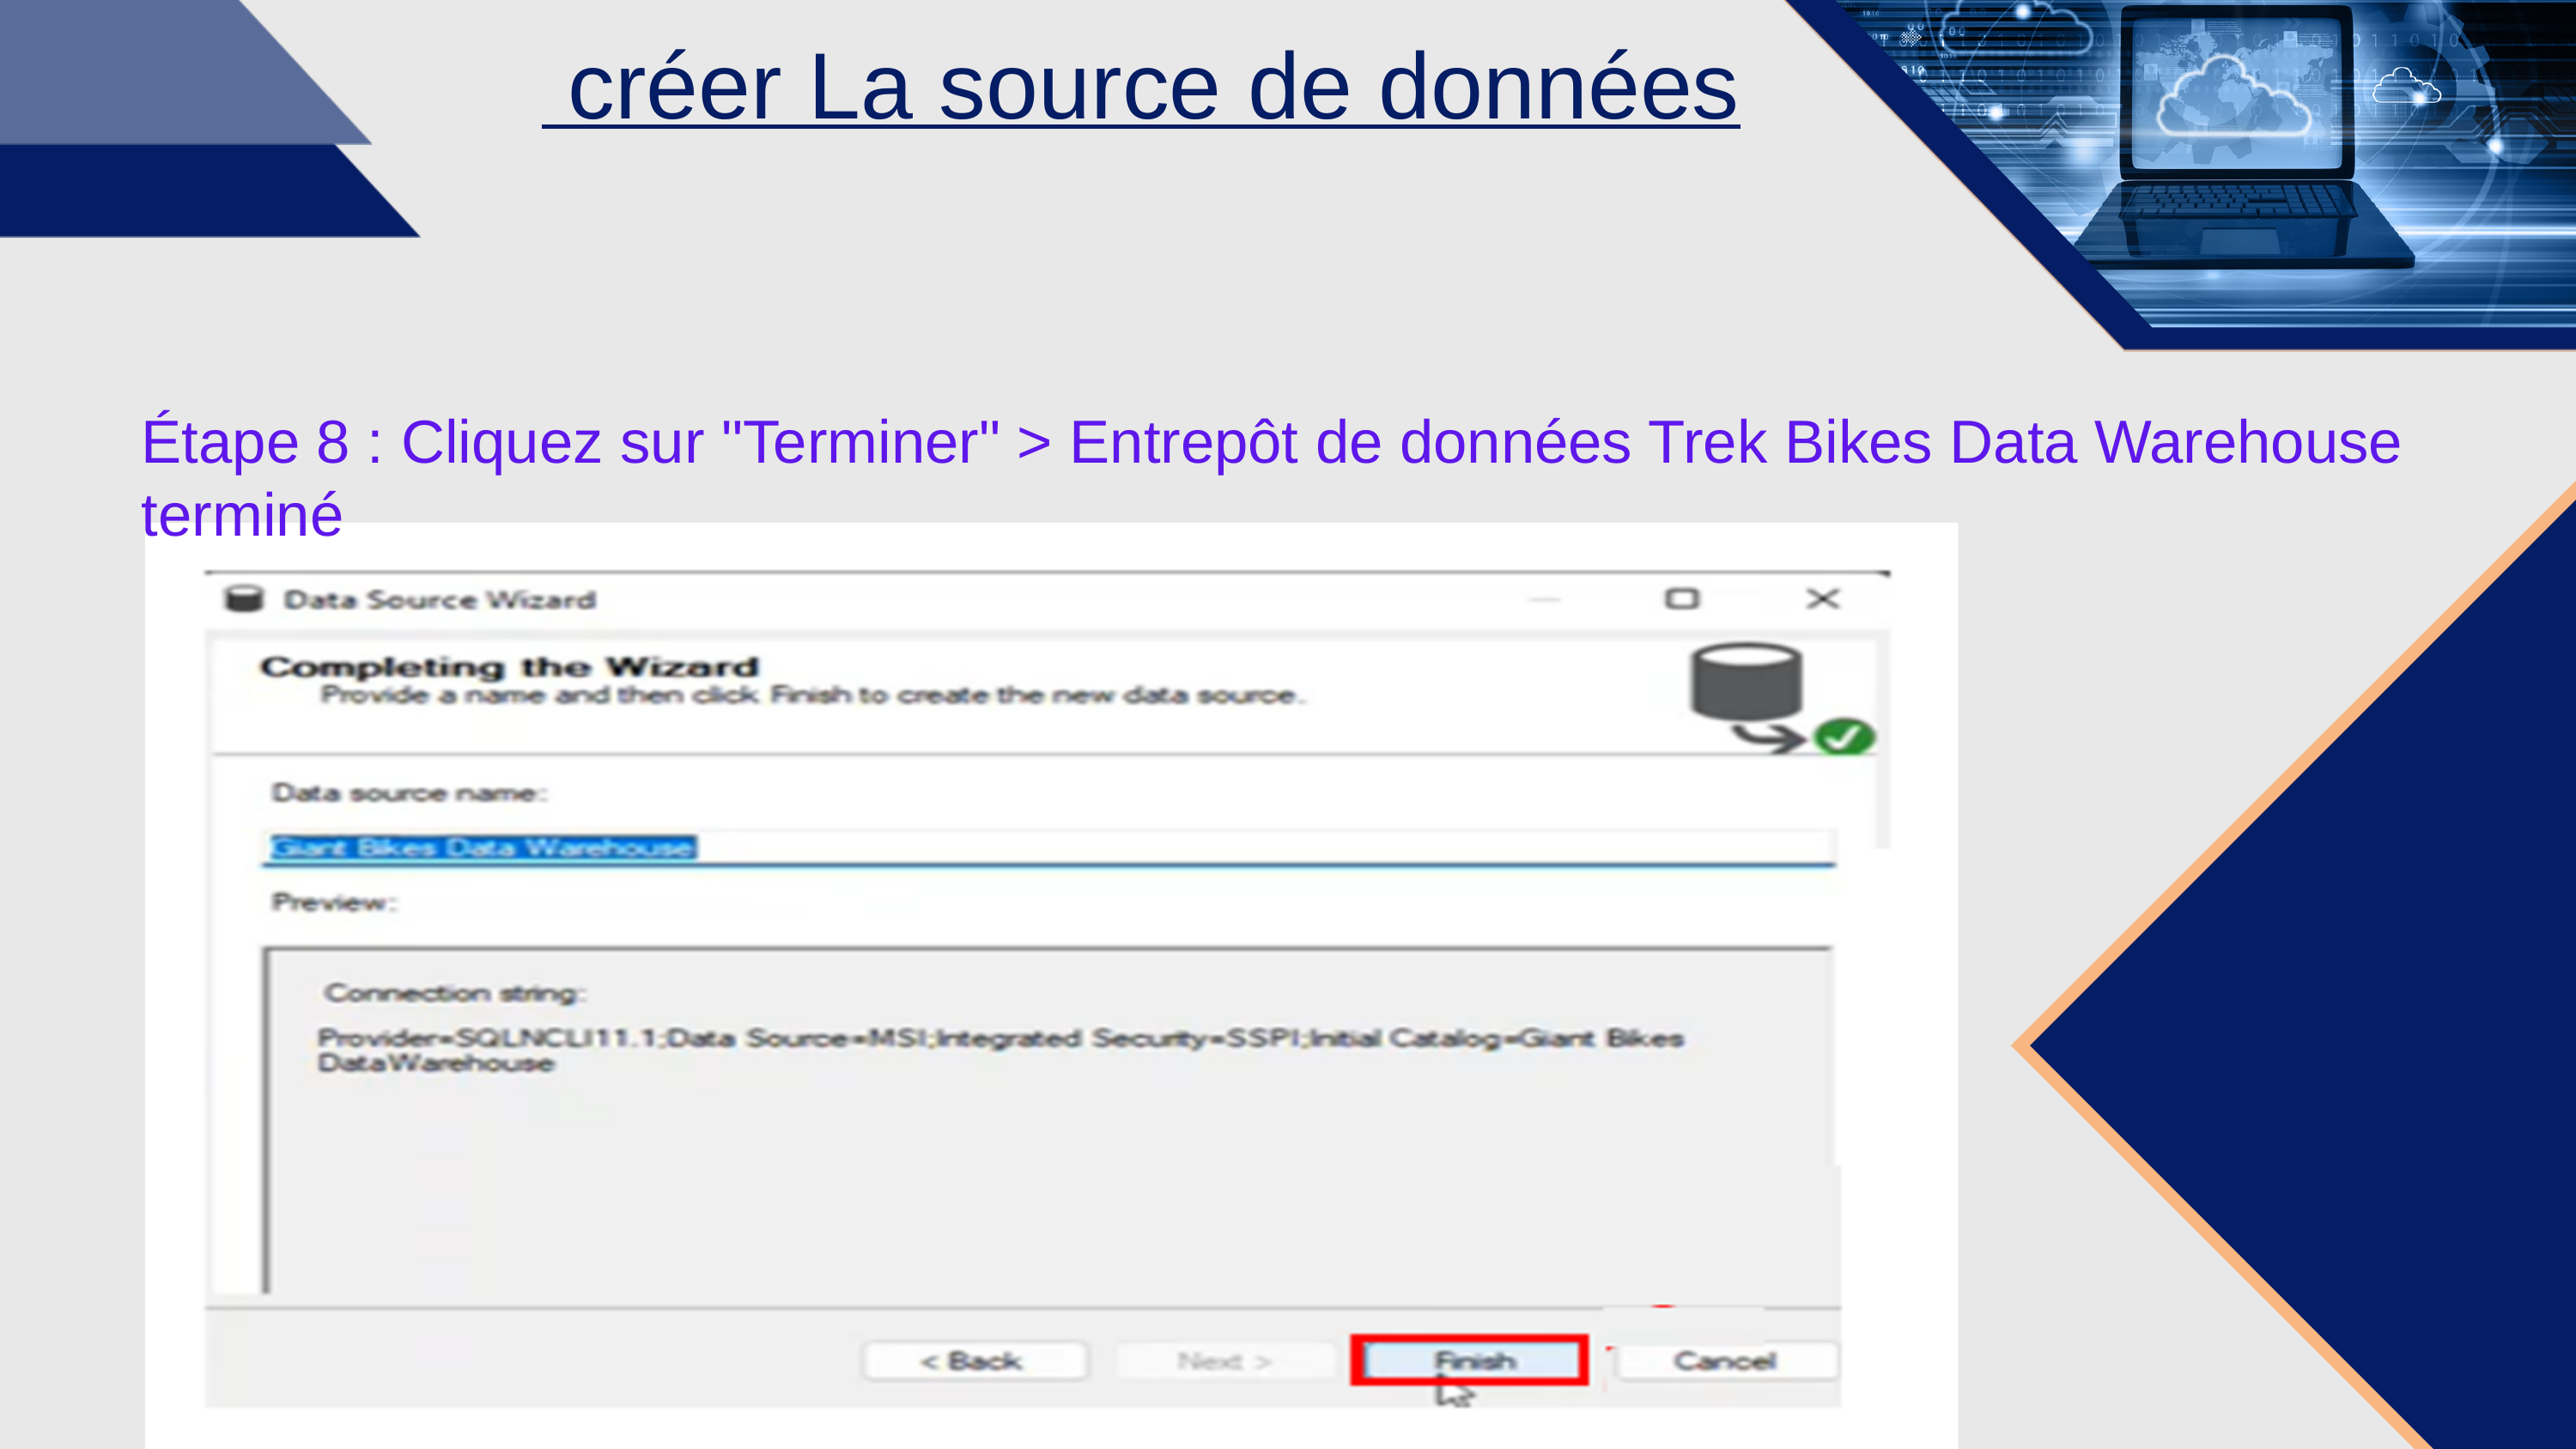

créer La source de données
Étape 8 : Cliquez sur "Terminer" > Entrepôt de données Trek Bikes Data Warehouse terminé